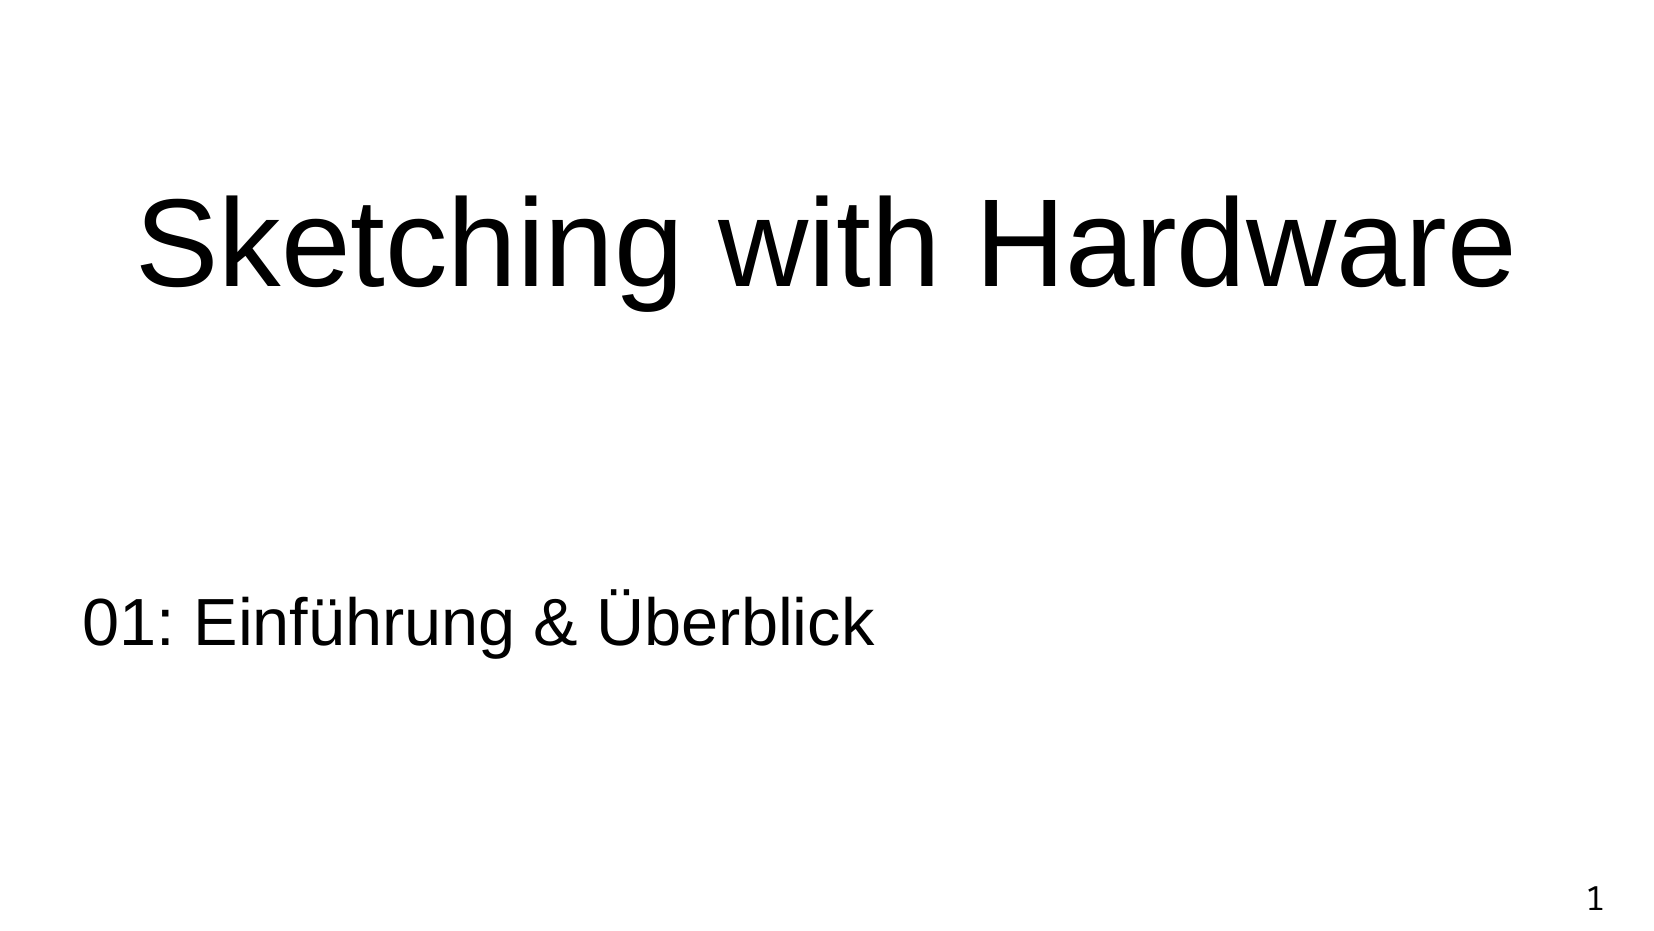

Sketching with Hardware
01: Einführung & Überblick